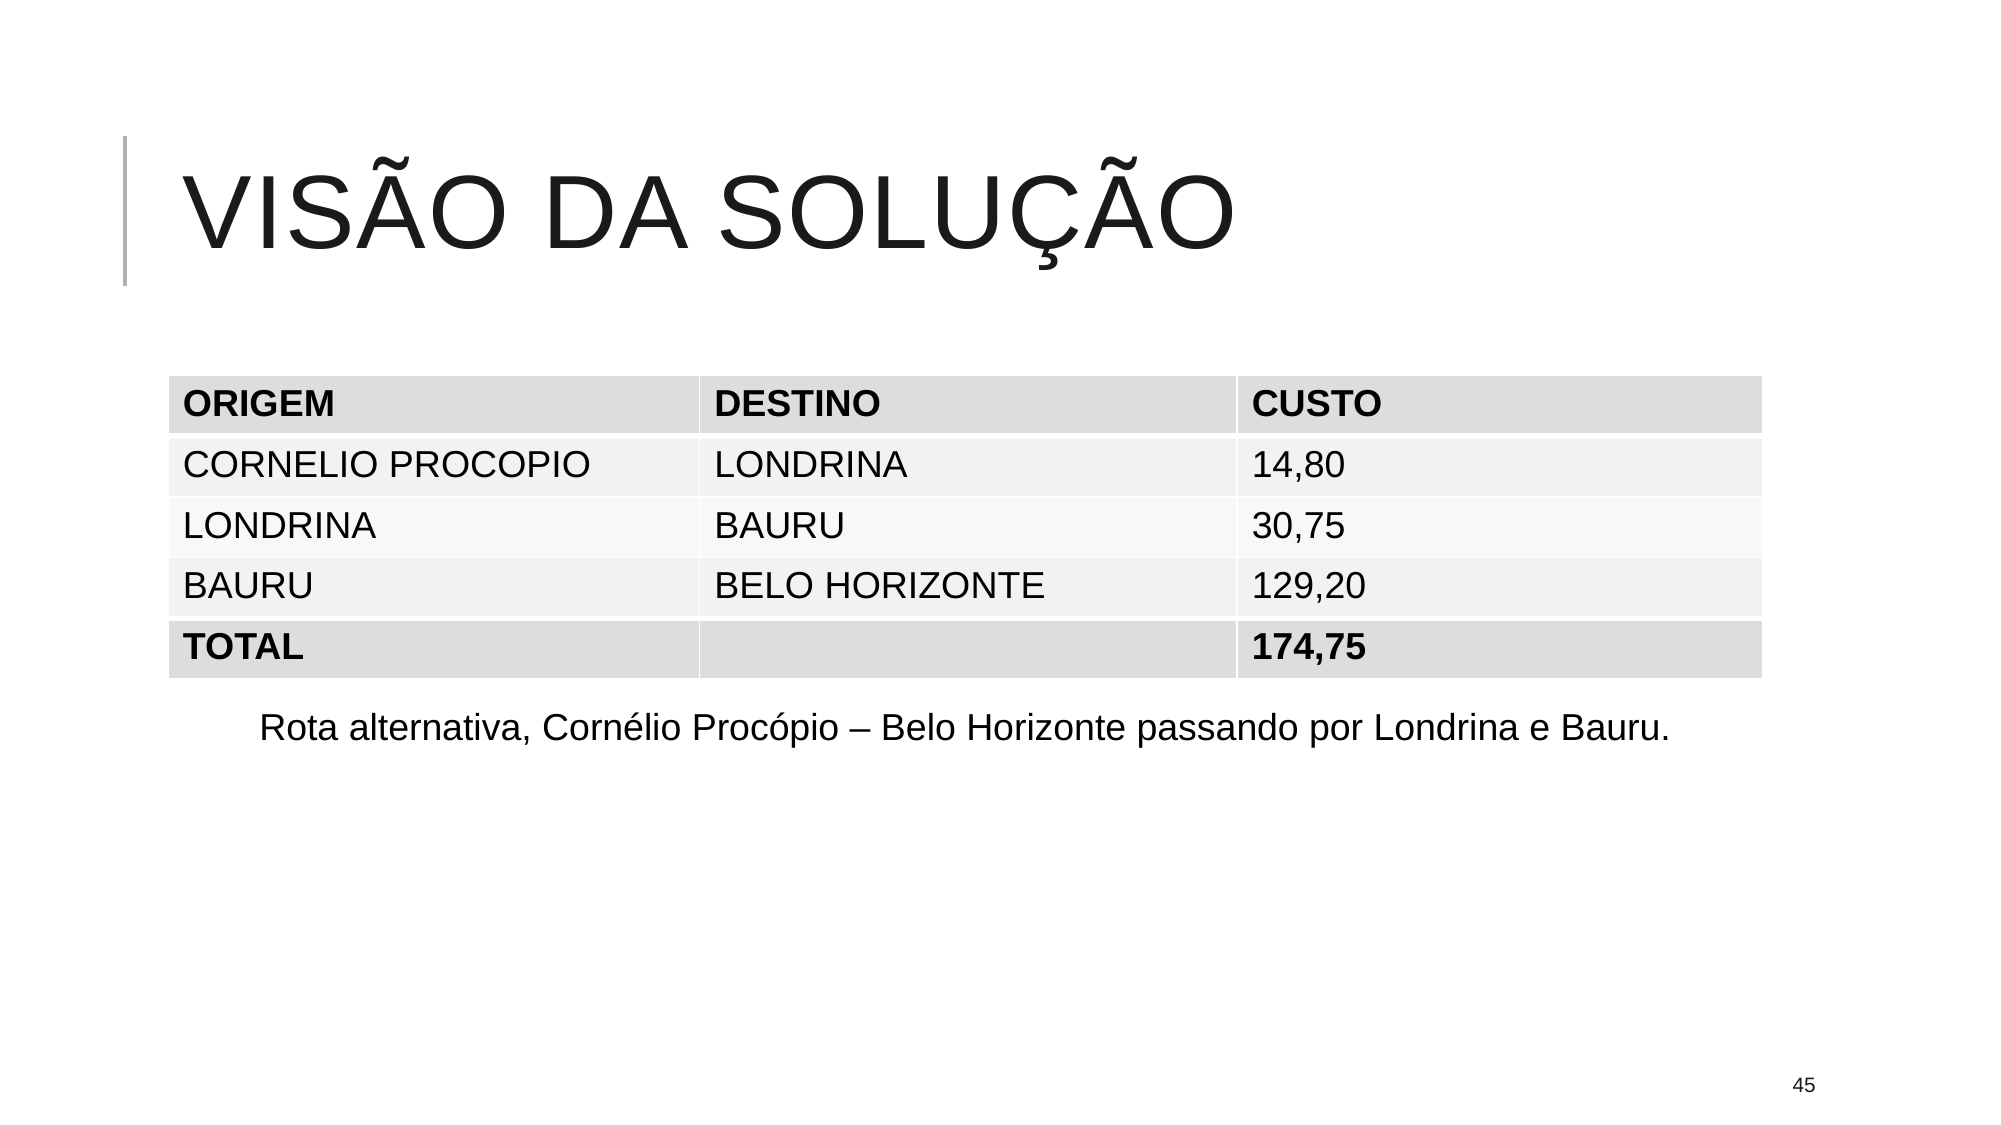

# VISÃO DA SOLUÇÃO
| ORIGEM | DESTINO | CUSTO |
| --- | --- | --- |
| CORNELIO PROCOPIO | LONDRINA | 14,80 |
| LONDRINA | BAURU | 30,75 |
| BAURU | BELO HORIZONTE | 129,20 |
| TOTAL |  | 174,75 |
Rota alternativa, Cornélio Procópio – Belo Horizonte passando por Londrina e Bauru.
45